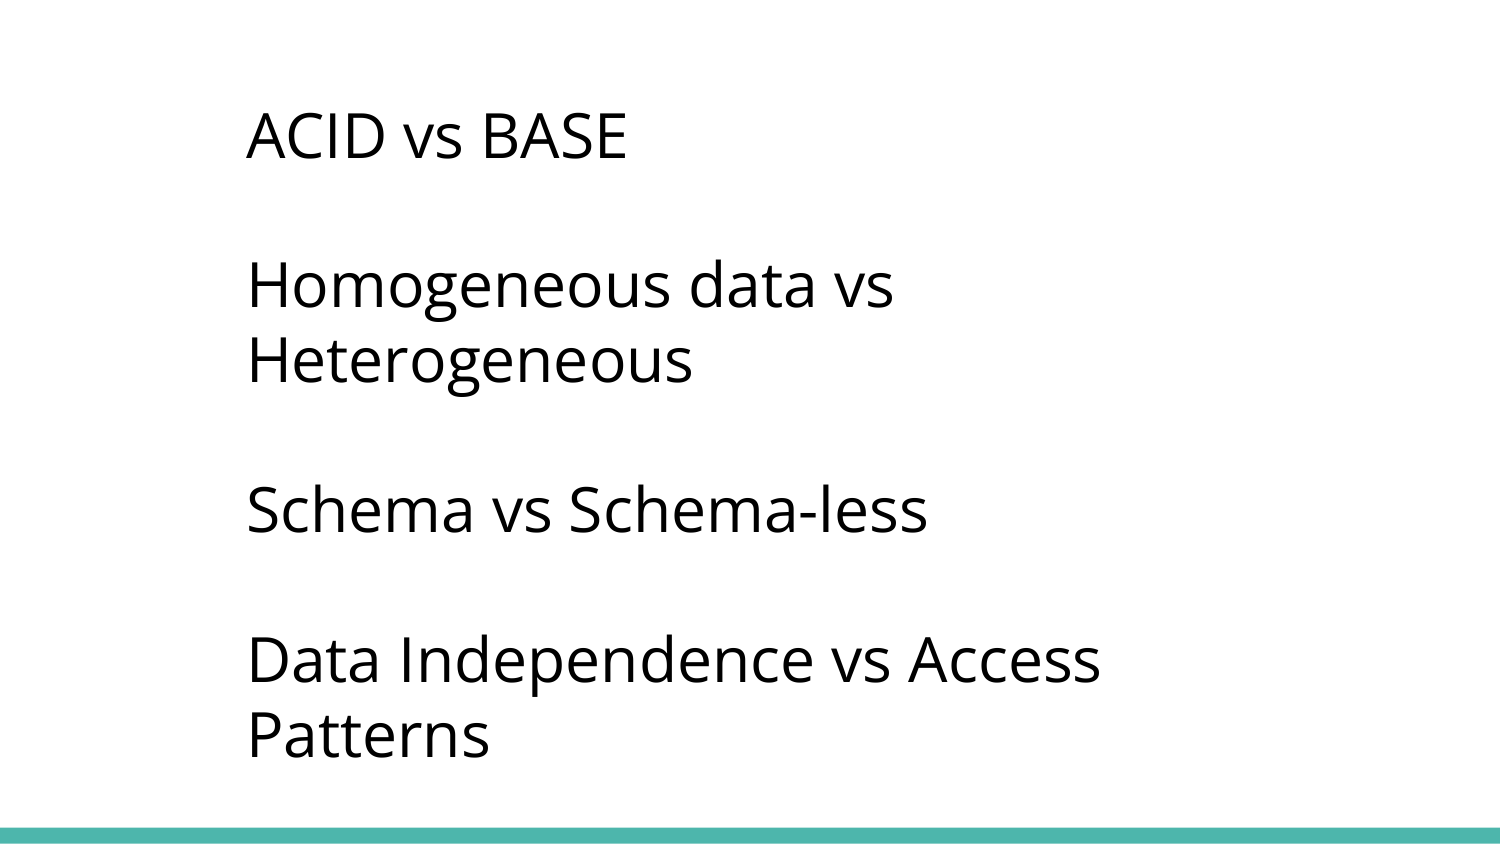

ACID vs BASE

Homogeneous data vs Heterogeneous

Schema vs Schema-less

Data Independence vs Access Patterns